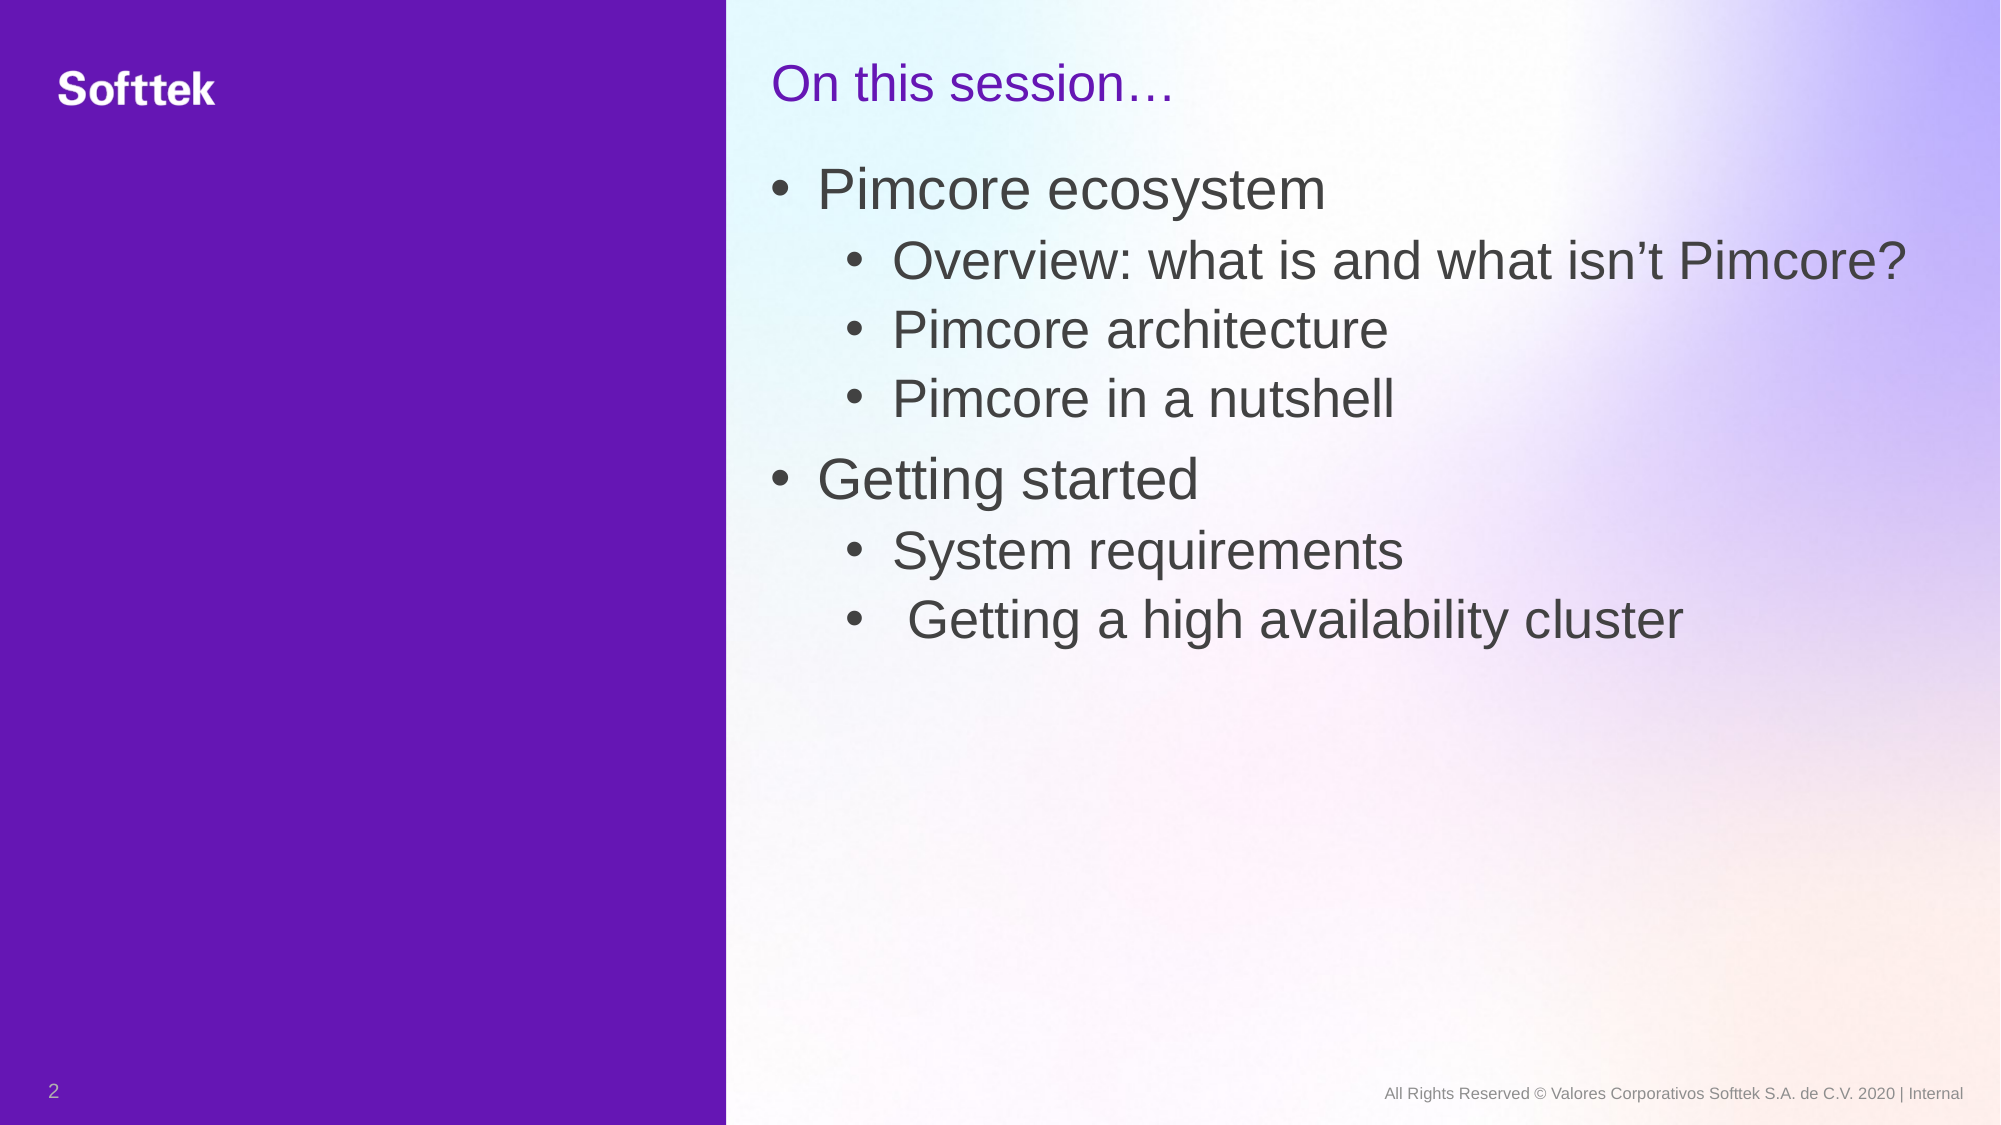

# On this session…
Pimcore ecosystem
Overview: what is and what isn’t Pimcore?
Pimcore architecture
Pimcore in a nutshell
Getting started
System requirements
 Getting a high availability cluster